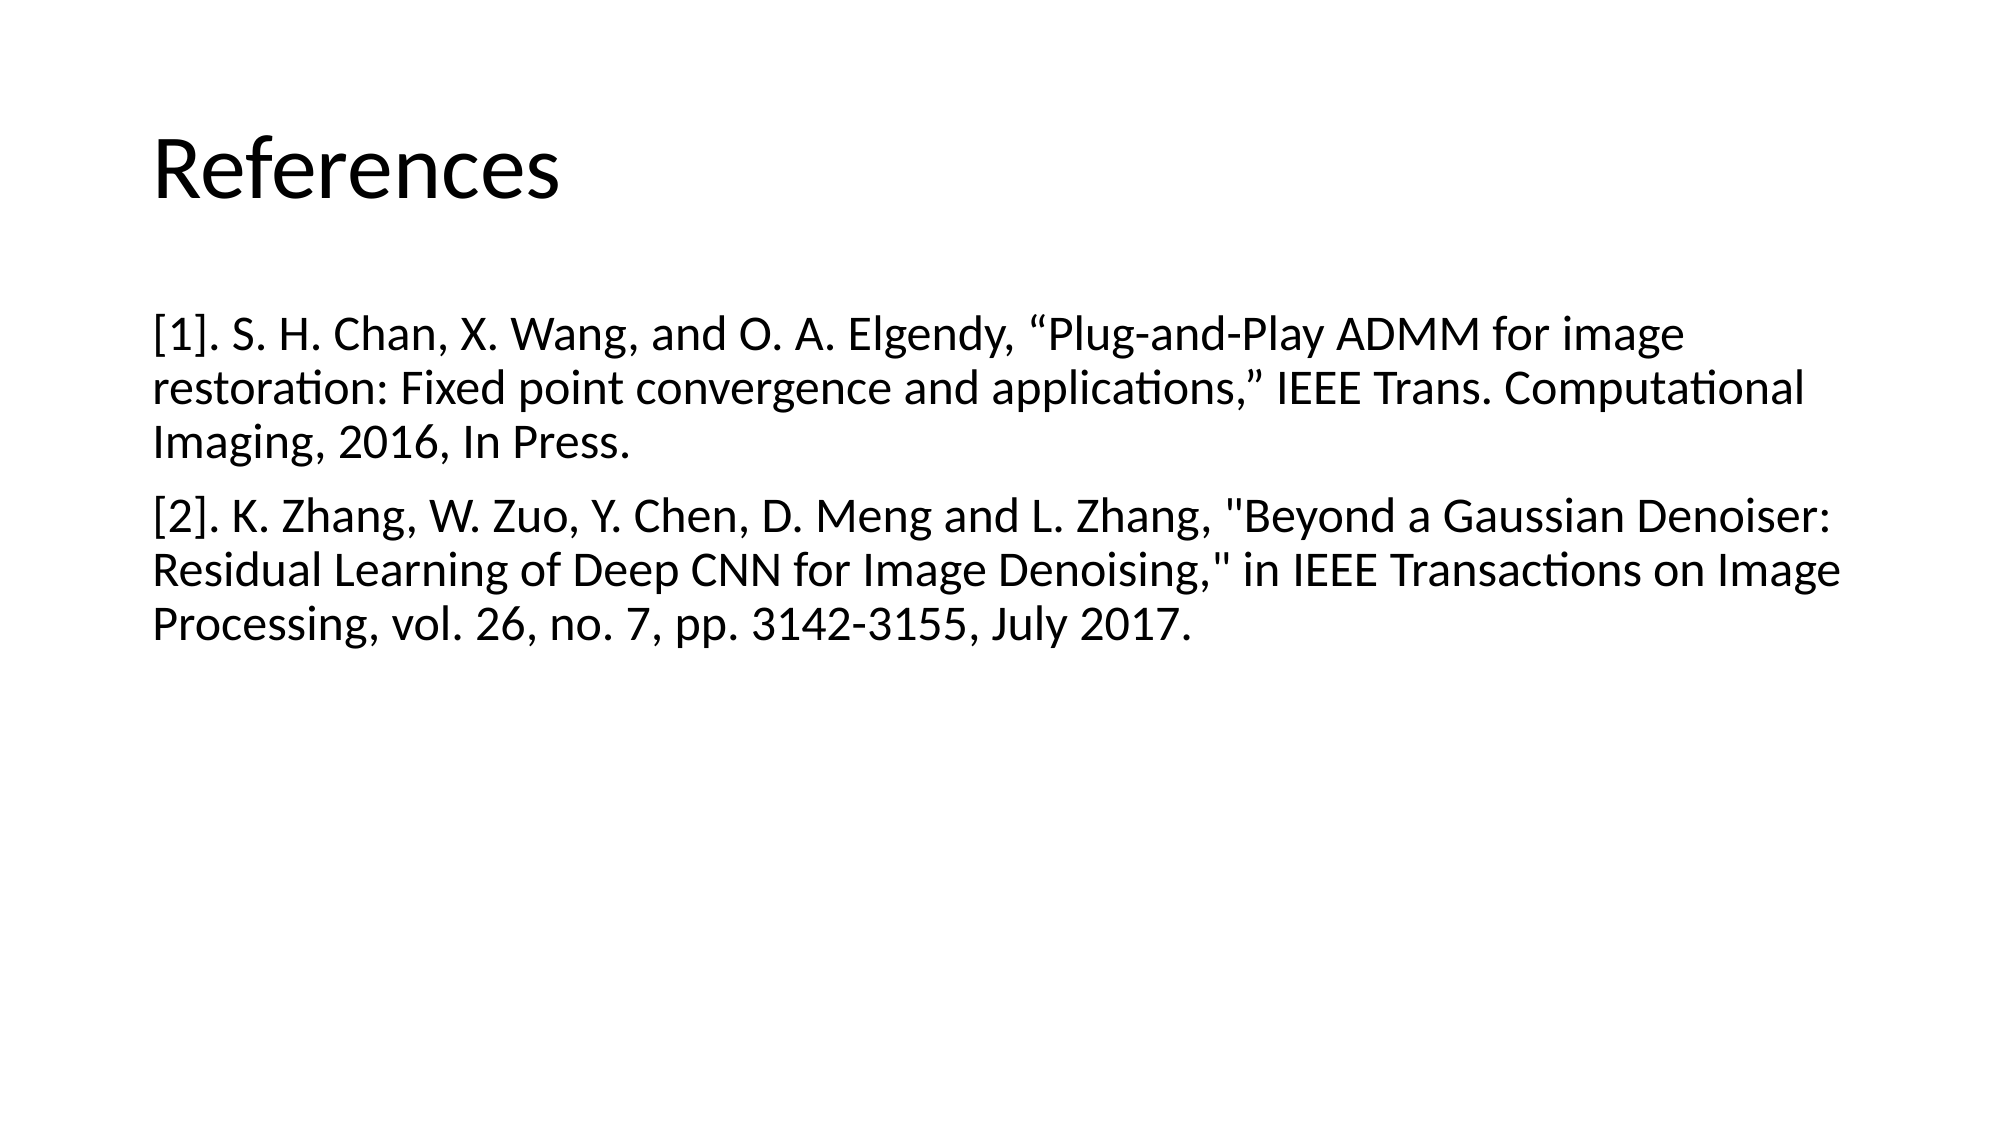

# References
[1]. S. H. Chan, X. Wang, and O. A. Elgendy, “Plug-and-Play ADMM for image restoration: Fixed point convergence and applications,” IEEE Trans. Computational Imaging, 2016, In Press.
[2]. K. Zhang, W. Zuo, Y. Chen, D. Meng and L. Zhang, "Beyond a Gaussian Denoiser: Residual Learning of Deep CNN for Image Denoising," in IEEE Transactions on Image Processing, vol. 26, no. 7, pp. 3142-3155, July 2017.